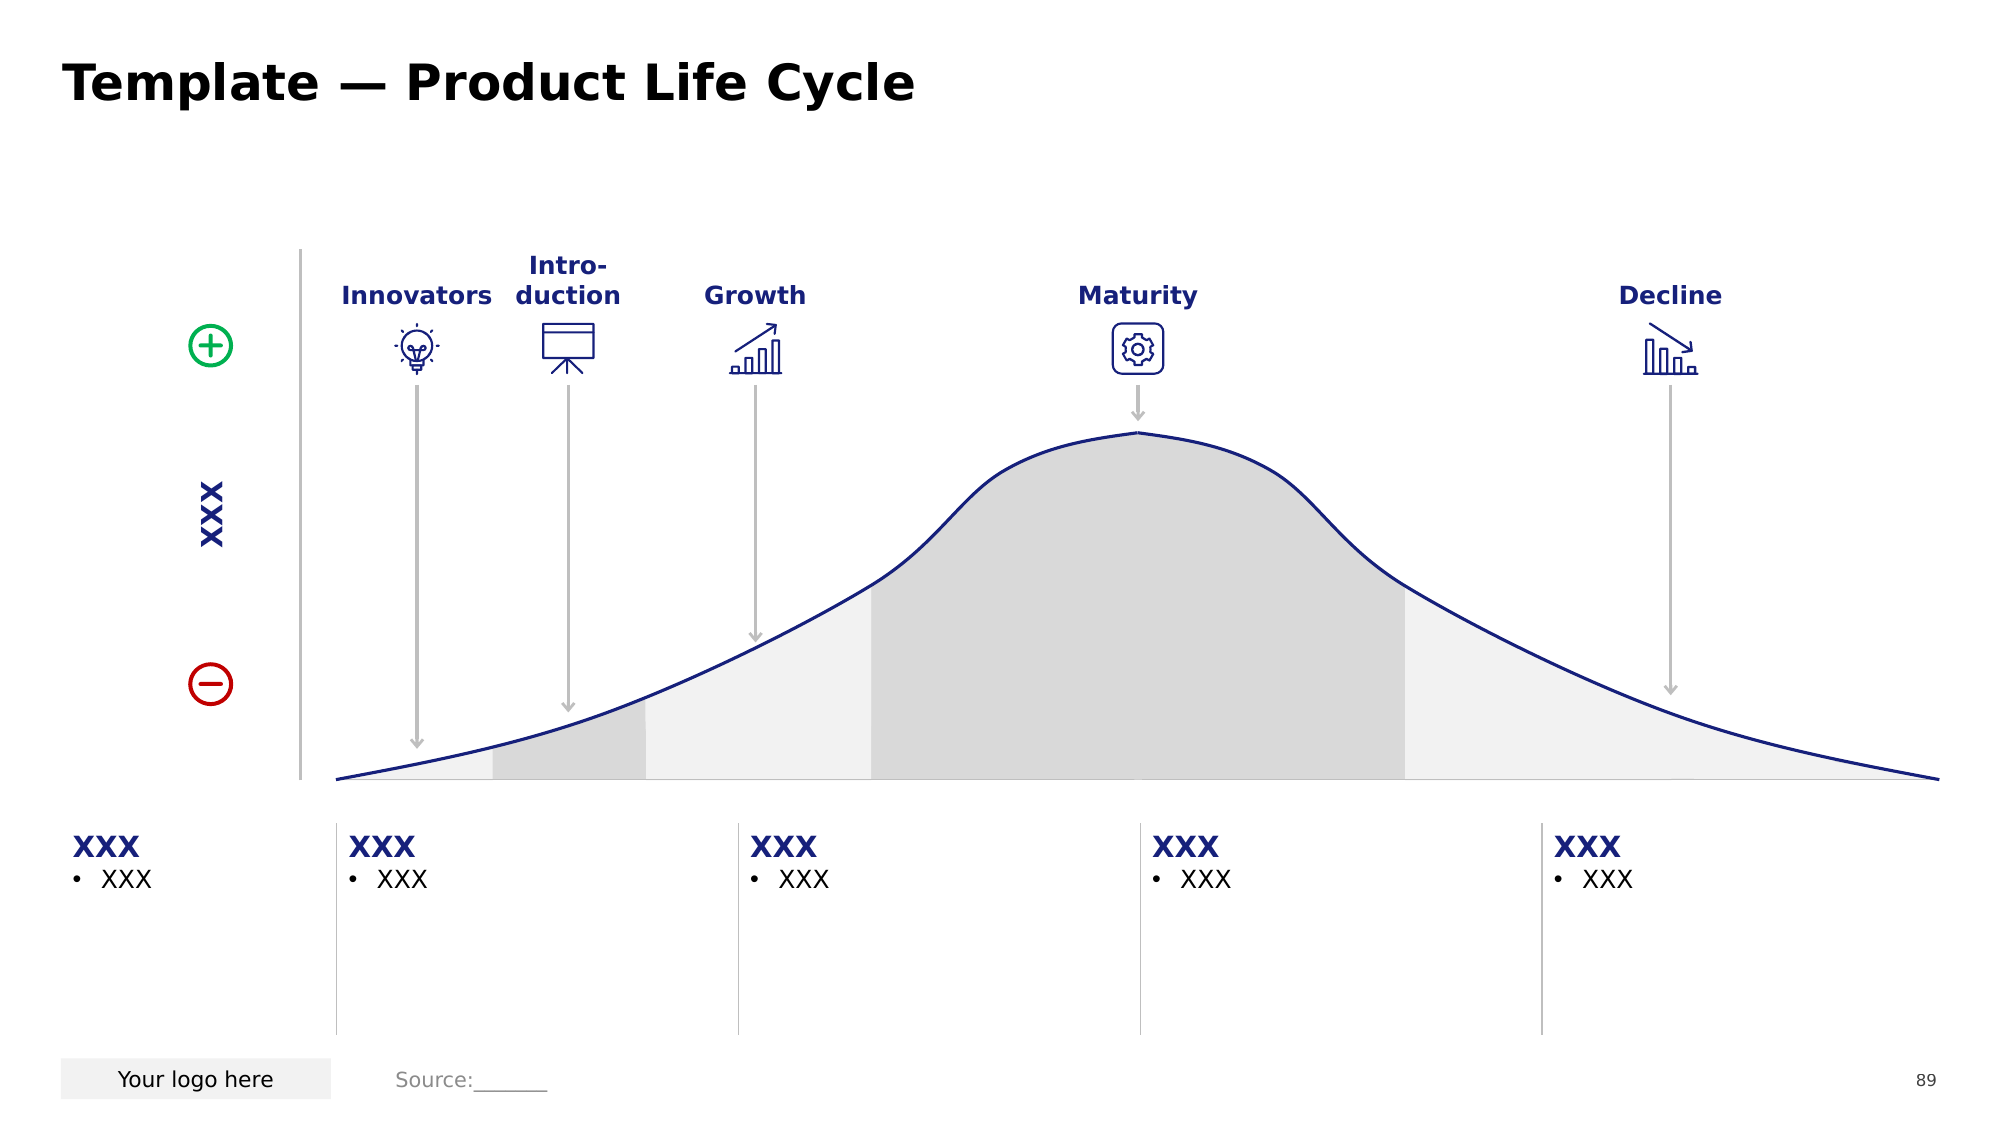

# Template — Product Life Cycle
Intro-duction
Innovators
Growth
Maturity
Decline

XXX

XXX
XXX
XXX
XXX
XXX
XXX
XXX
XXX
XXX
XXX
Source:_______